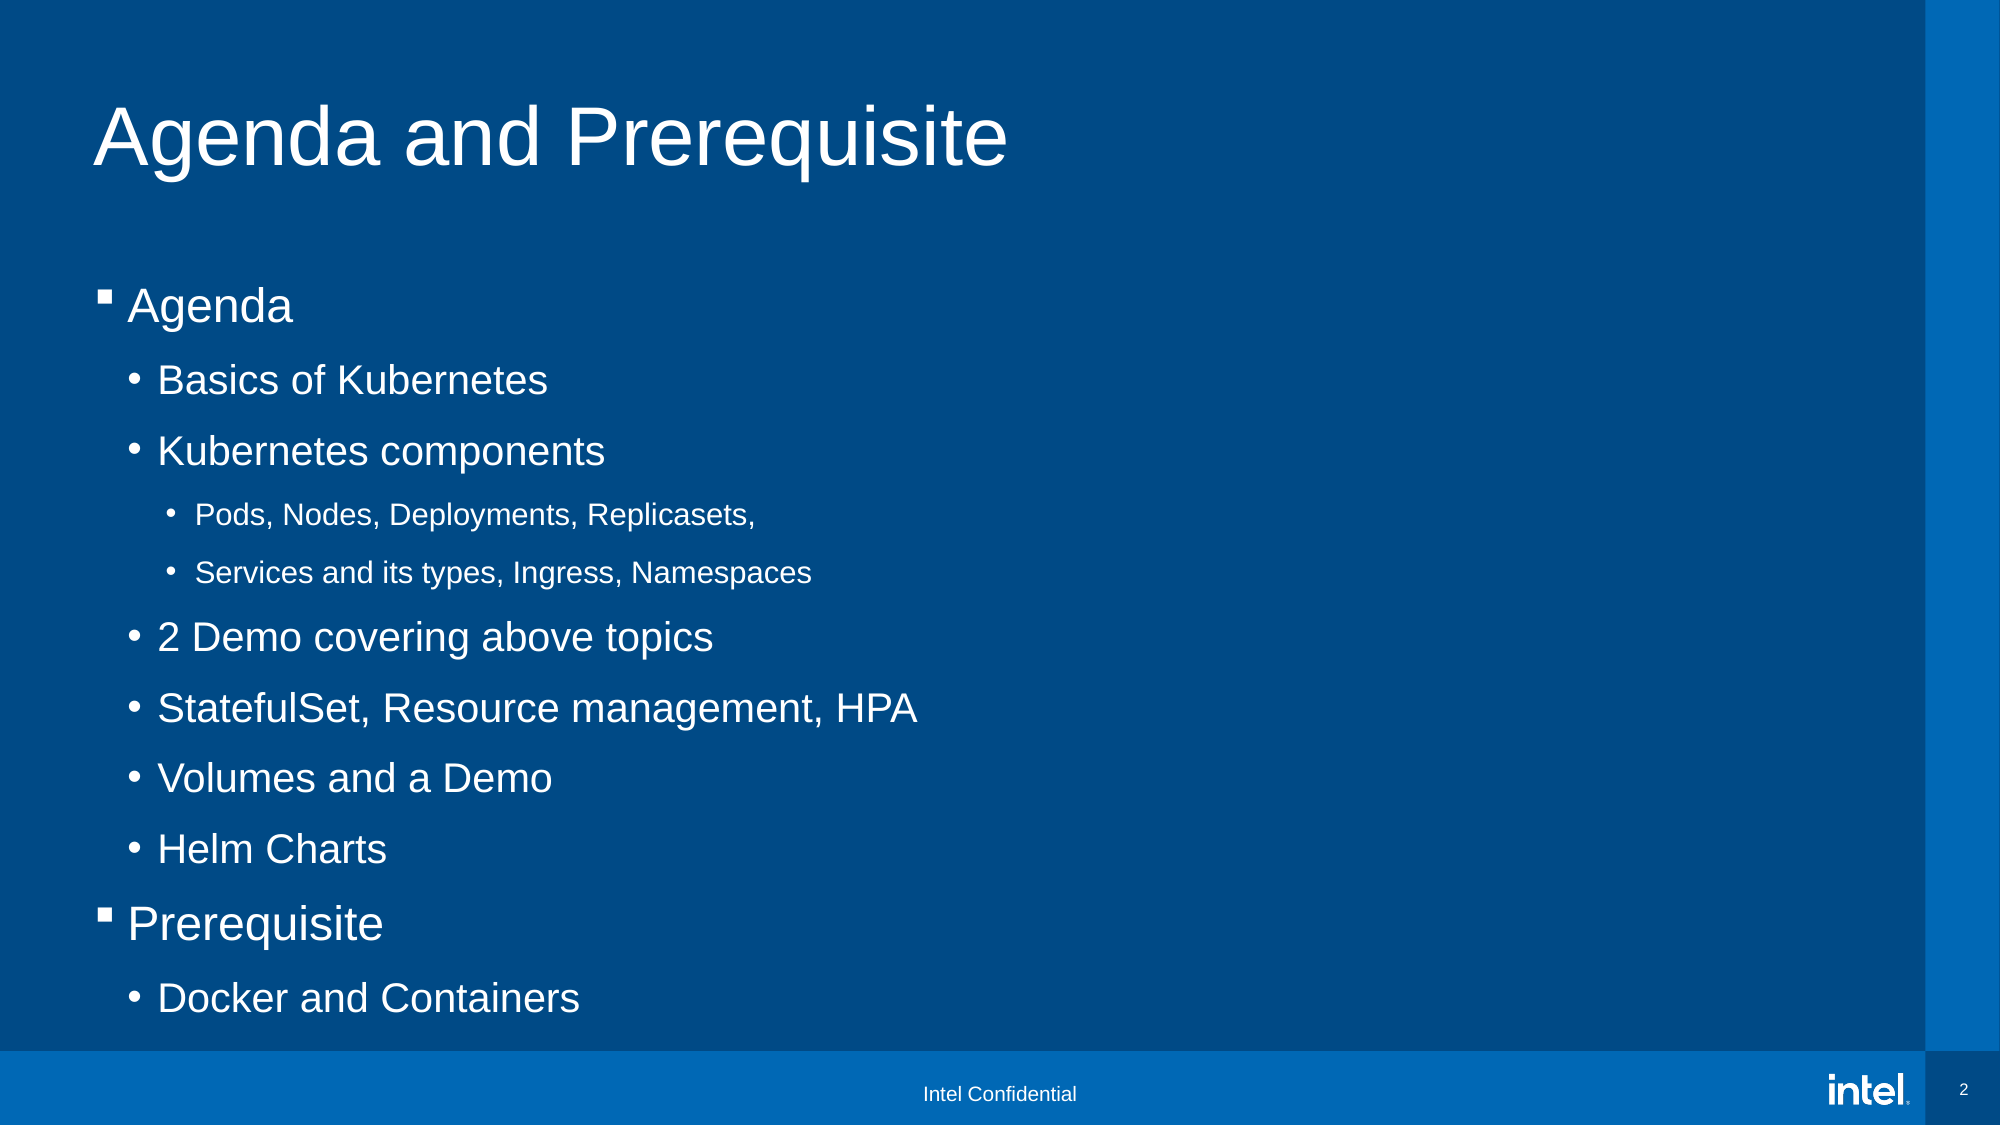

# Agenda and Prerequisite
Agenda
Basics of Kubernetes
Kubernetes components
Pods, Nodes, Deployments, Replicasets,
Services and its types, Ingress, Namespaces
2 Demo covering above topics
StatefulSet, Resource management, HPA
Volumes and a Demo
Helm Charts
Prerequisite
Docker and Containers